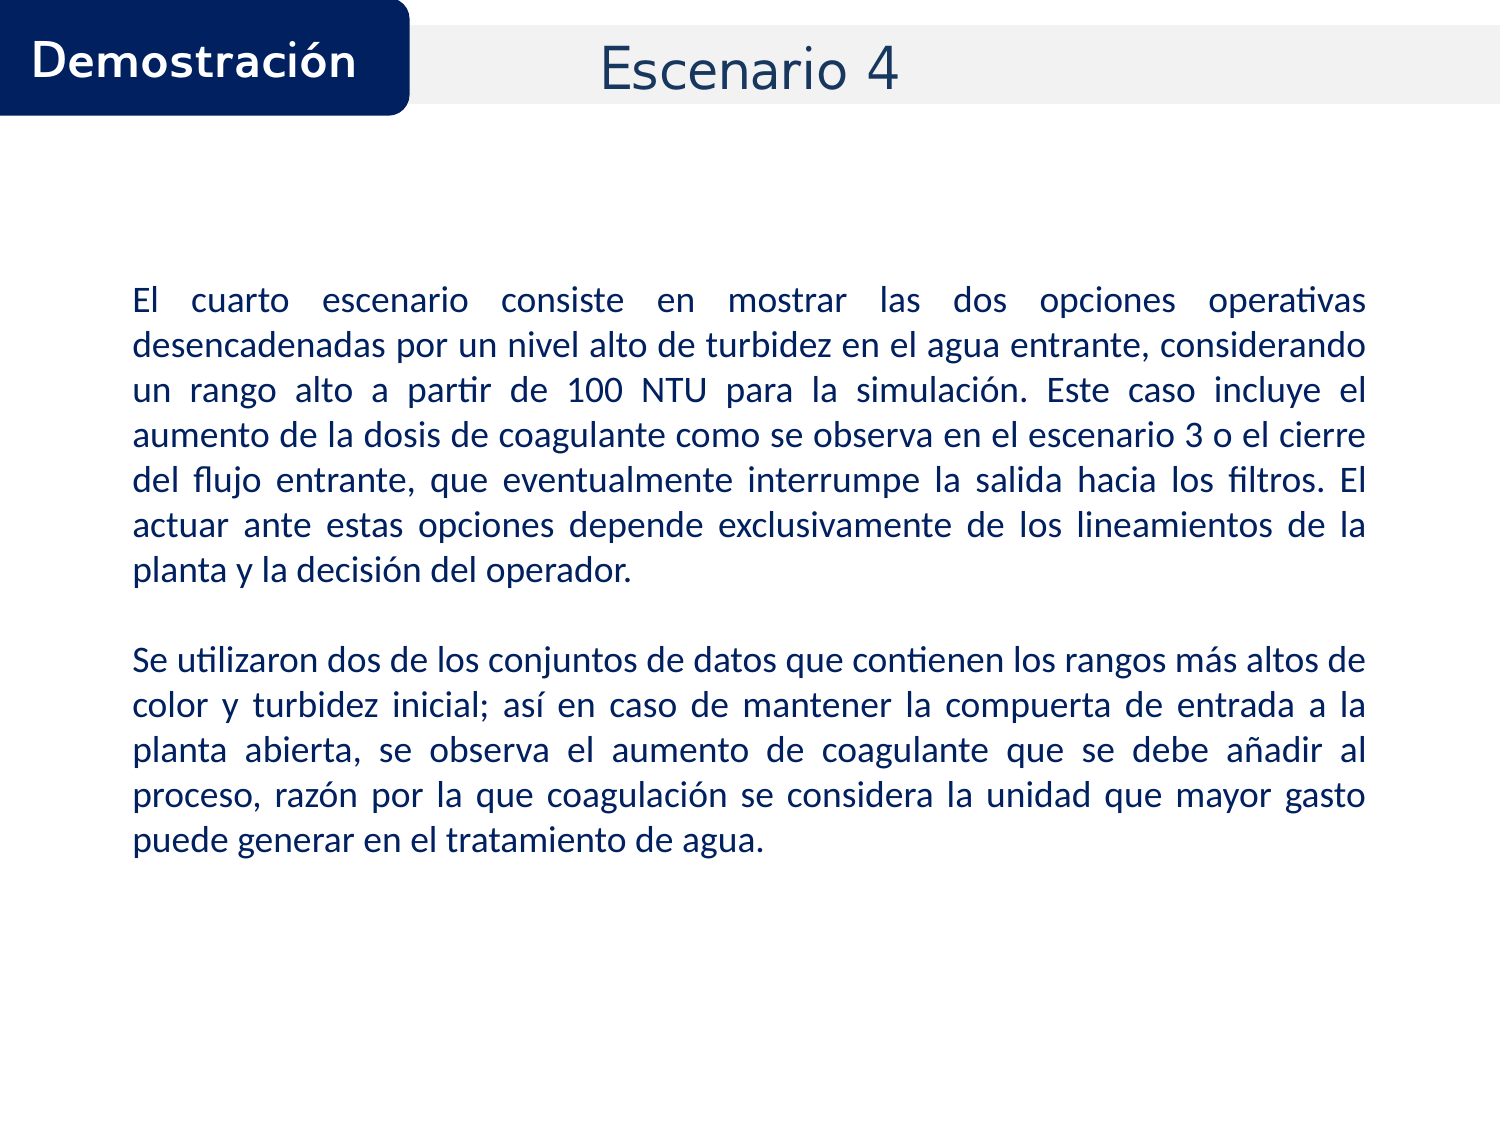

Demostración

Escenario 4
El cuarto escenario consiste en mostrar las dos opciones operativas desencadenadas por un nivel alto de turbidez en el agua entrante, considerando un rango alto a partir de 100 NTU para la simulación. Este caso incluye el aumento de la dosis de coagulante como se observa en el escenario 3 o el cierre del flujo entrante, que eventualmente interrumpe la salida hacia los filtros. El actuar ante estas opciones depende exclusivamente de los lineamientos de la planta y la decisión del operador.

Se utilizaron dos de los conjuntos de datos que contienen los rangos más altos de color y turbidez inicial; así en caso de mantener la compuerta de entrada a la planta abierta, se observa el aumento de coagulante que se debe añadir al proceso, razón por la que coagulación se considera la unidad que mayor gasto puede generar en el tratamiento de agua.